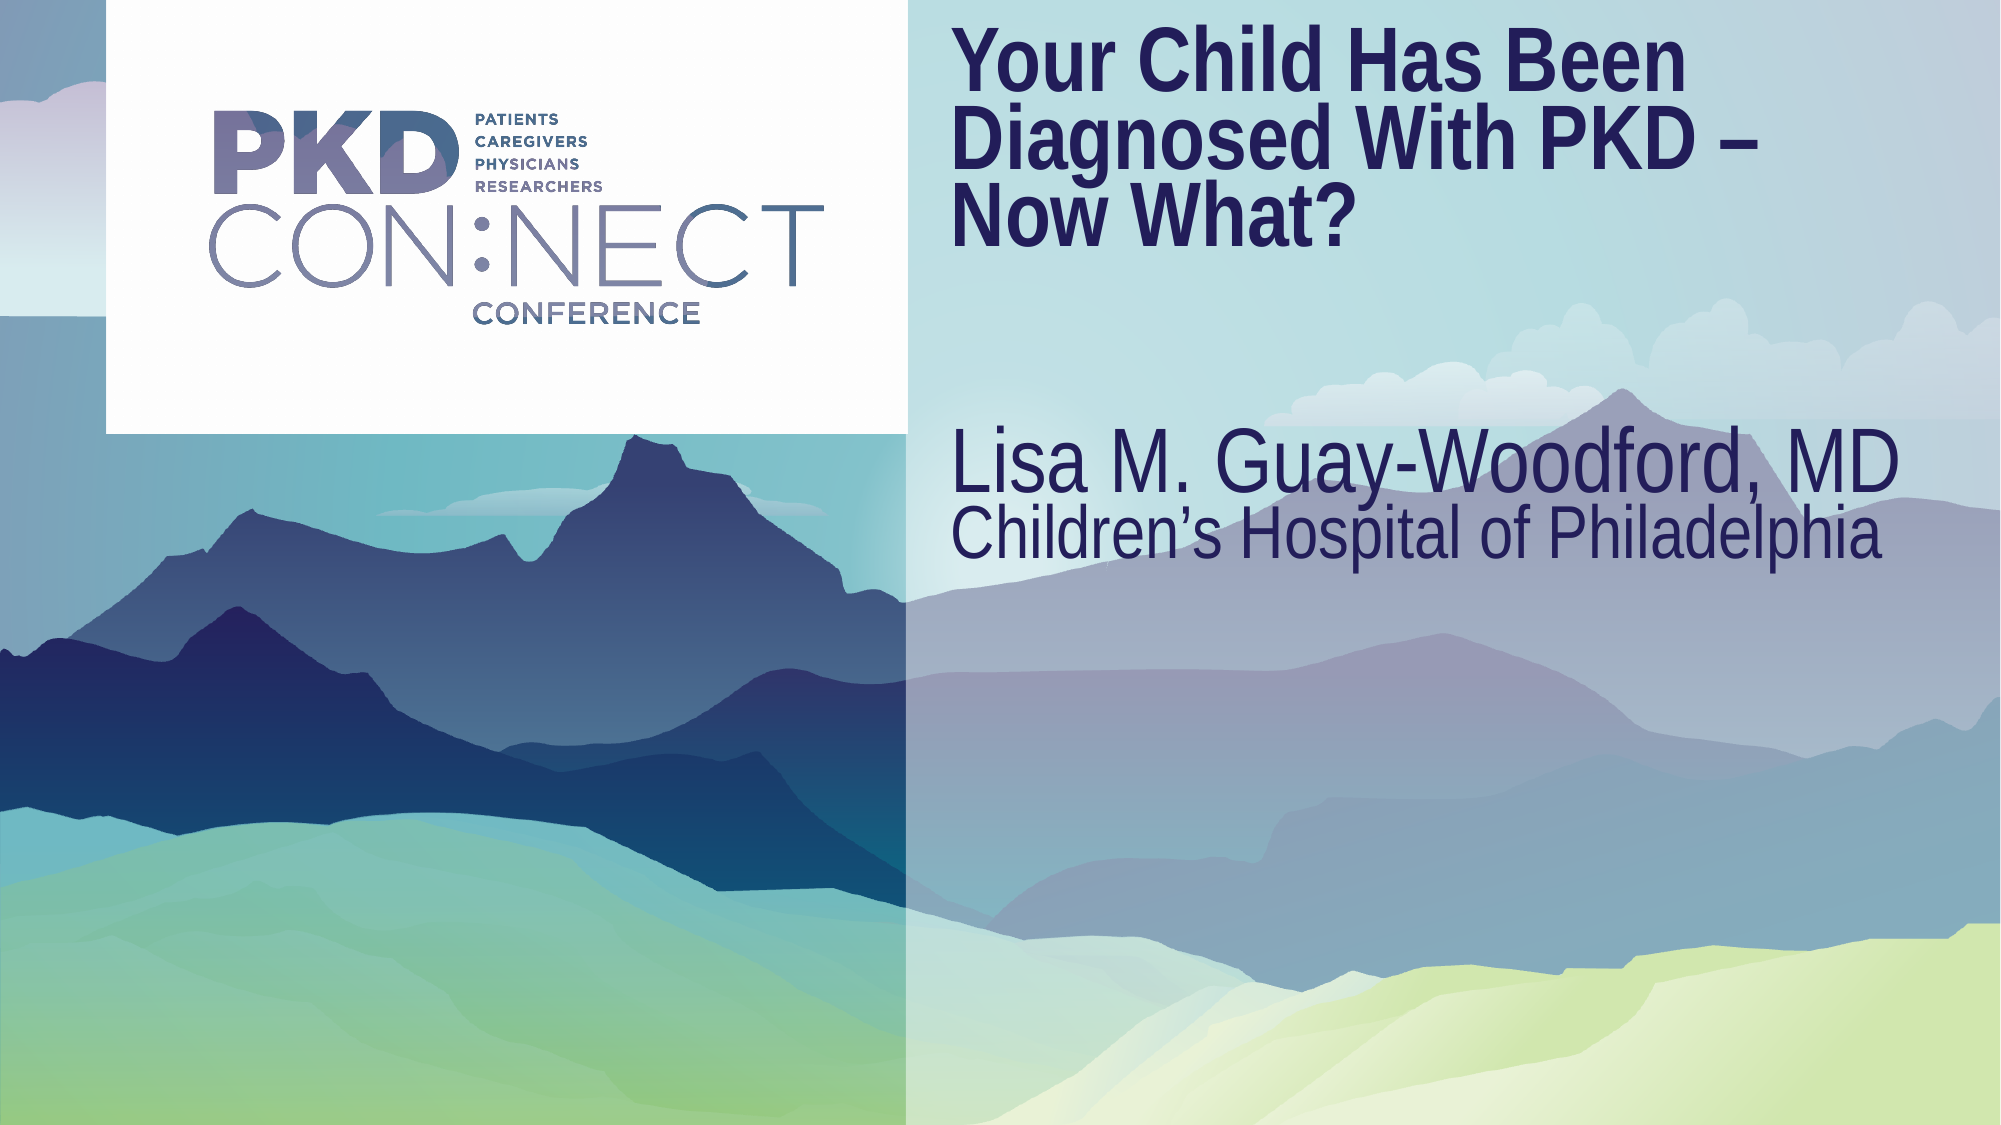

# Your Child Has Been Diagnosed With PKD – Now What? Lisa M. Guay-Woodford, MD Children’s Hospital of Philadelphia